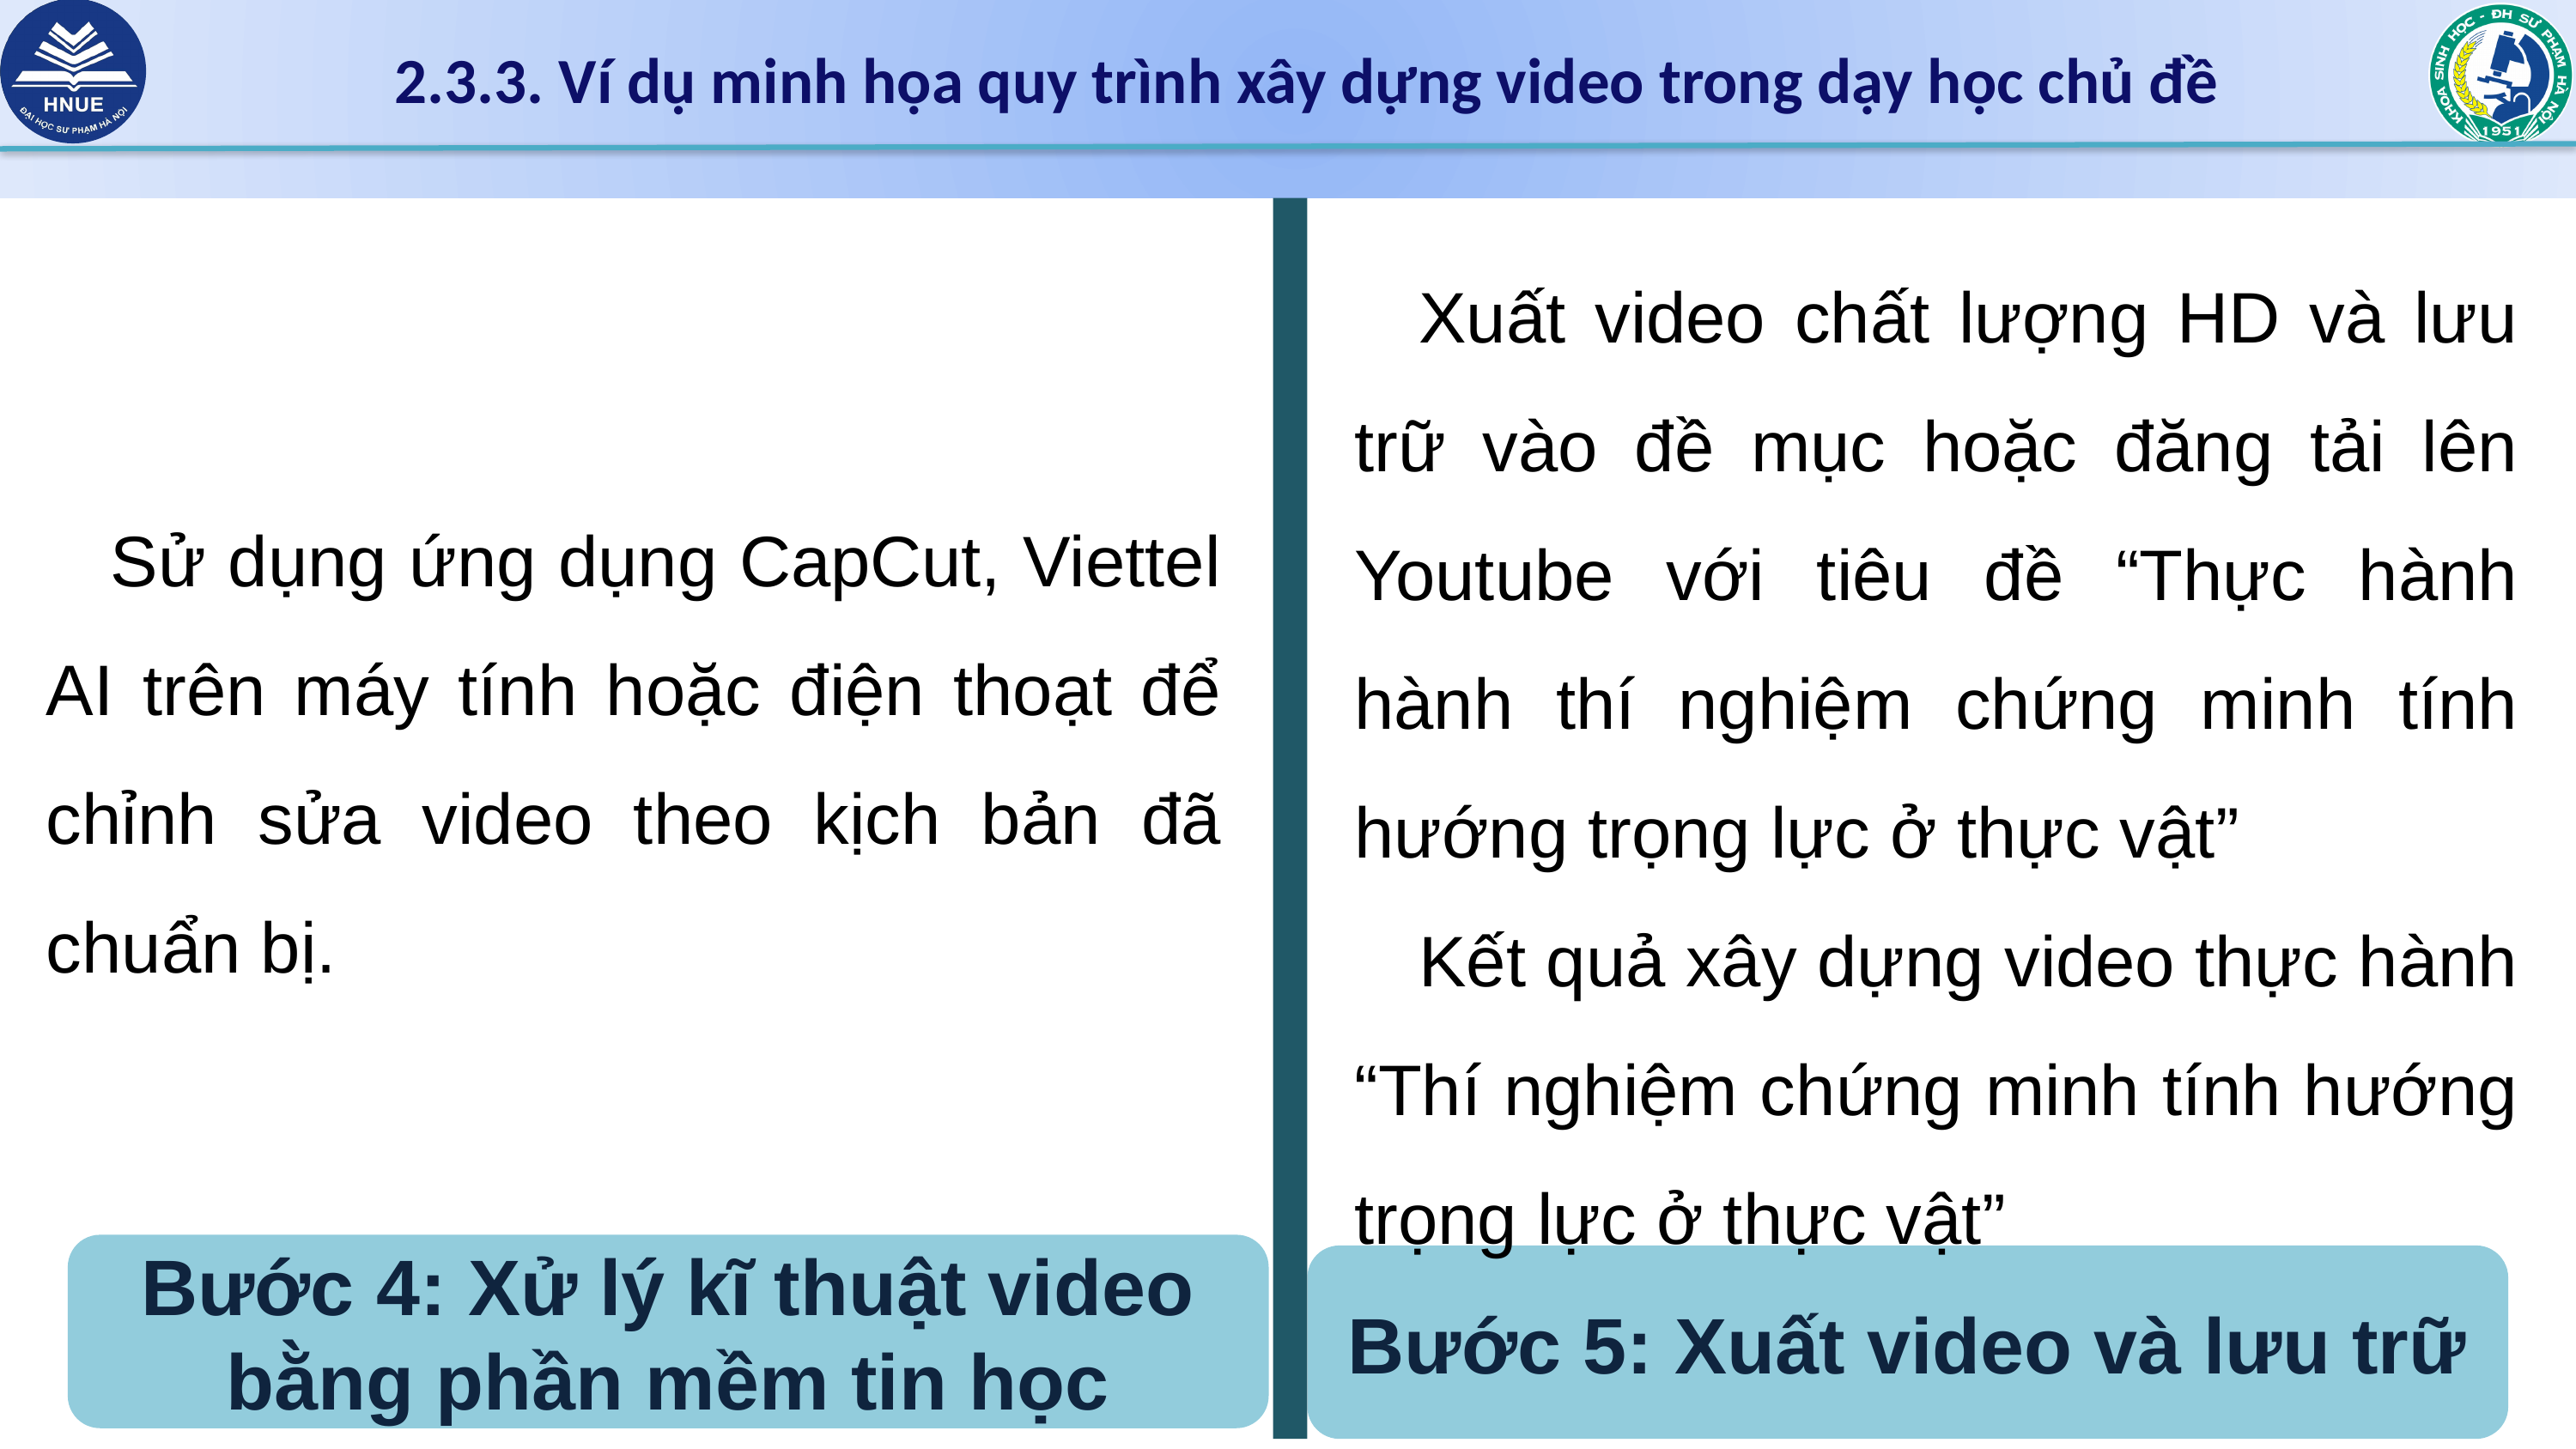

2.3.3. Ví dụ minh họa quy trình xây dựng video trong dạy học chủ đề

Xuất video chất lượng HD và lưu trữ vào đề mục hoặc đăng tải lên Youtube với tiêu đề “Thực hành hành thí nghiệm chứng minh tính hướng trọng lực ở thực vật”
Kết quả xây dựng video thực hành “Thí nghiệm chứng minh tính hướng trọng lực ở thực vật”
Sử dụng ứng dụng CapCut, Viettel AI trên máy tính hoặc điện thoạt để chỉnh sửa video theo kịch bản đã chuẩn bị.
Bước 4: Xử lý kĩ thuật video bằng phần mềm tin học
Bước 5: Xuất video và lưu trữ